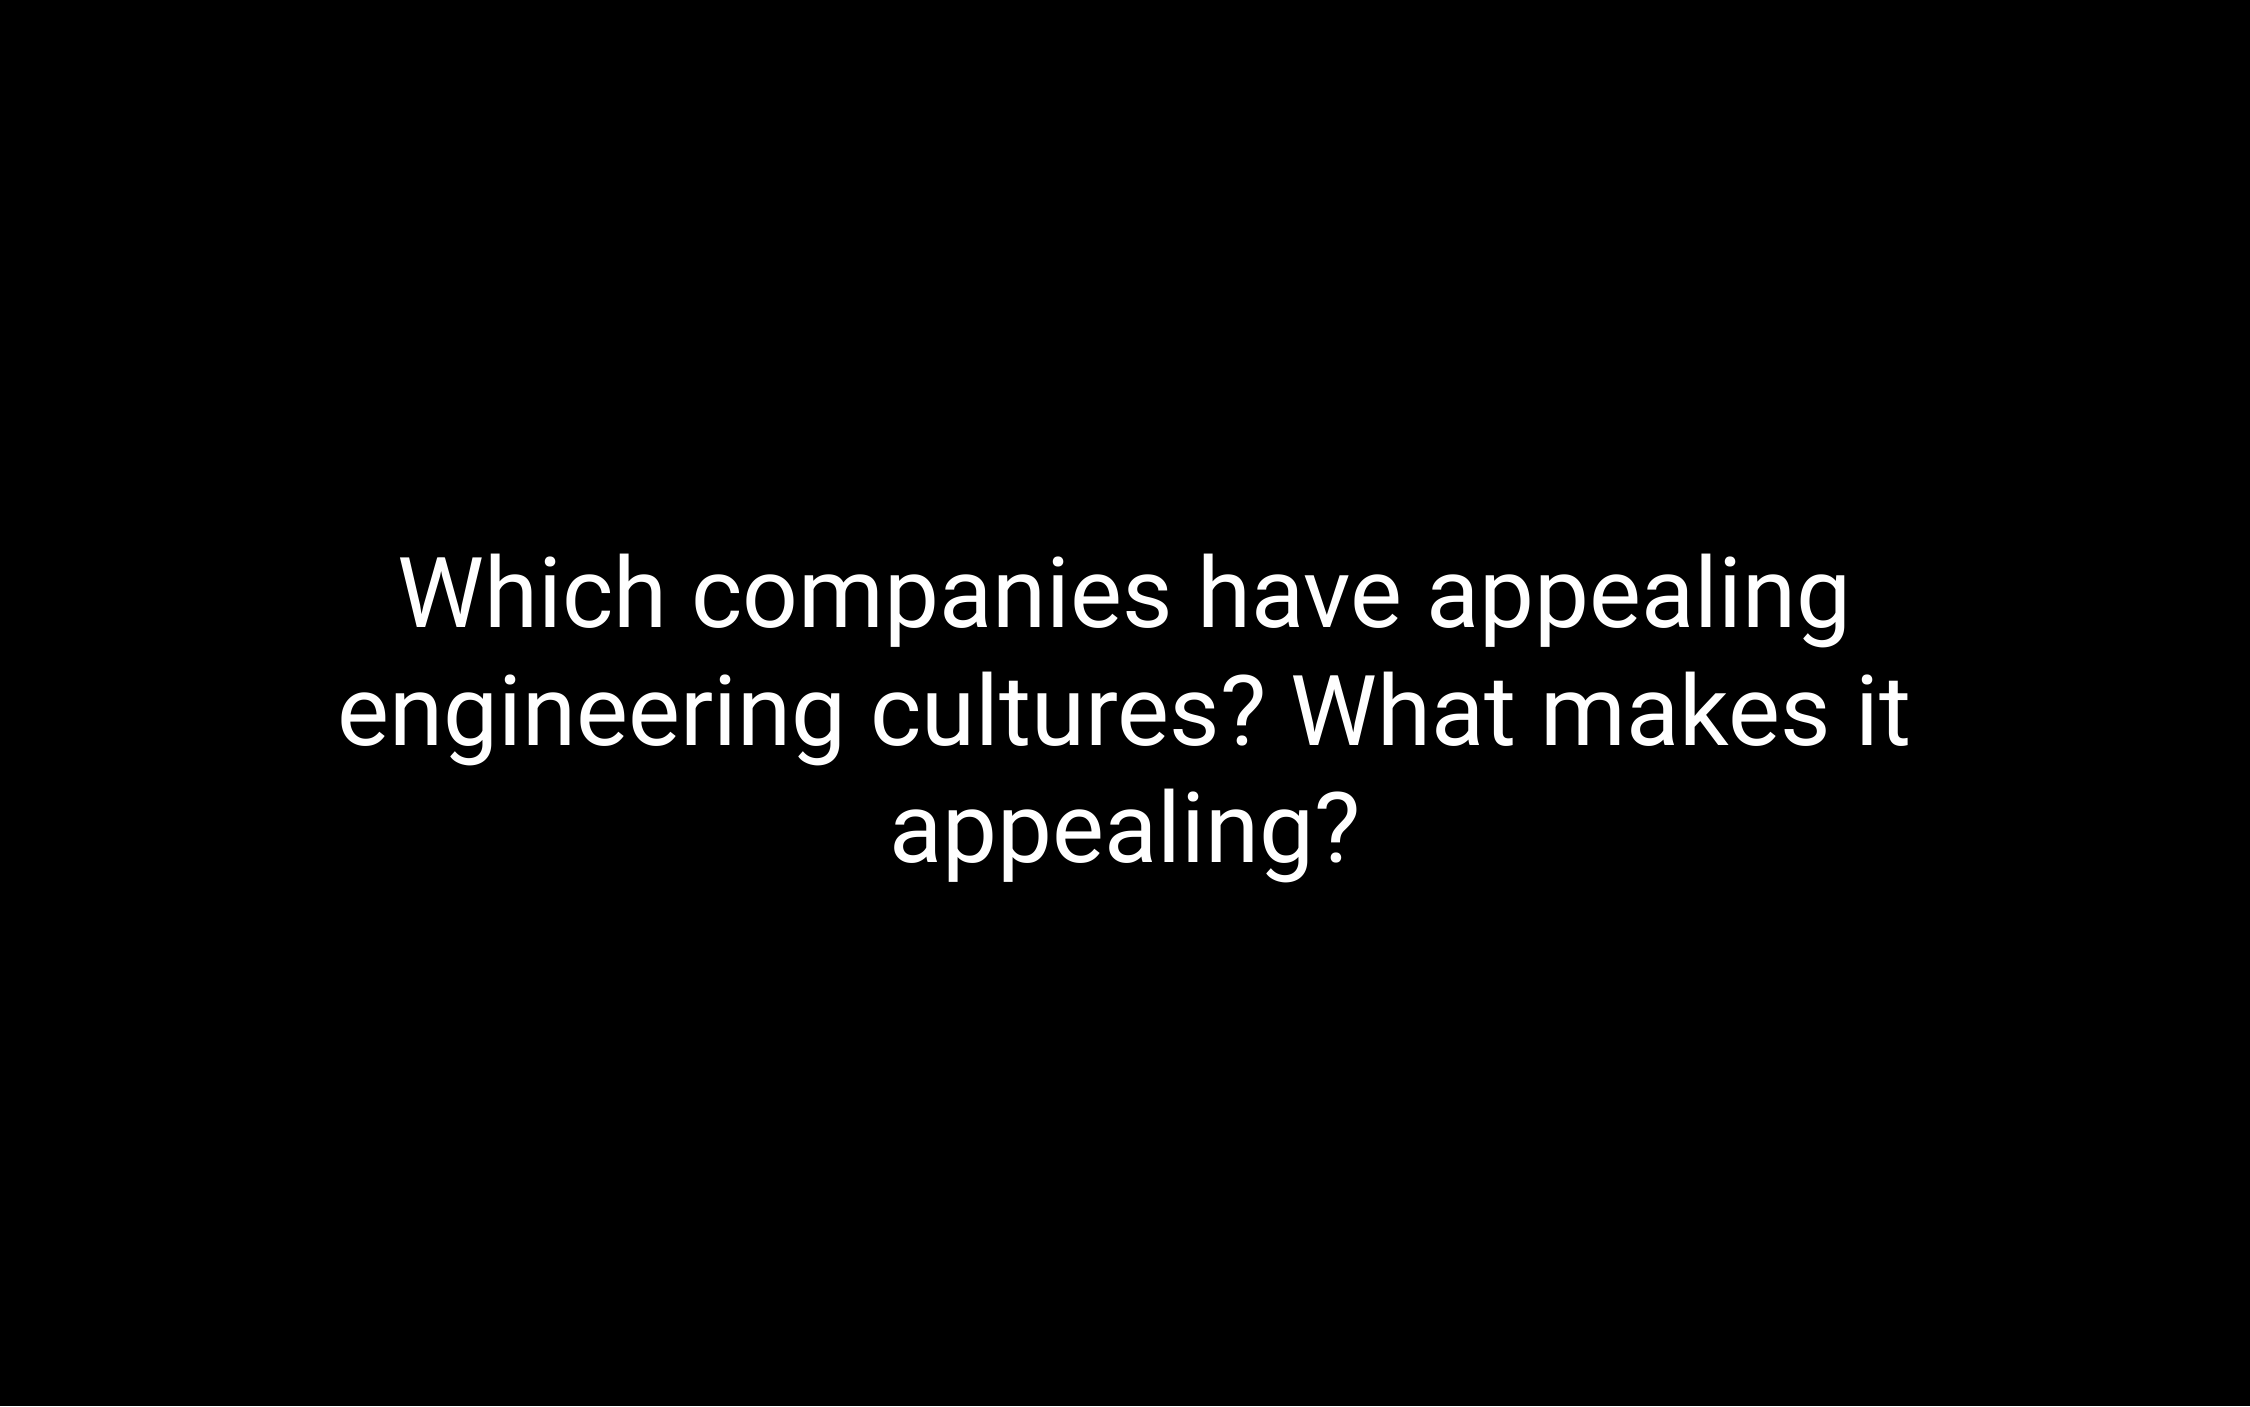

Which companies have appealing engineering cultures? What makes it appealing?